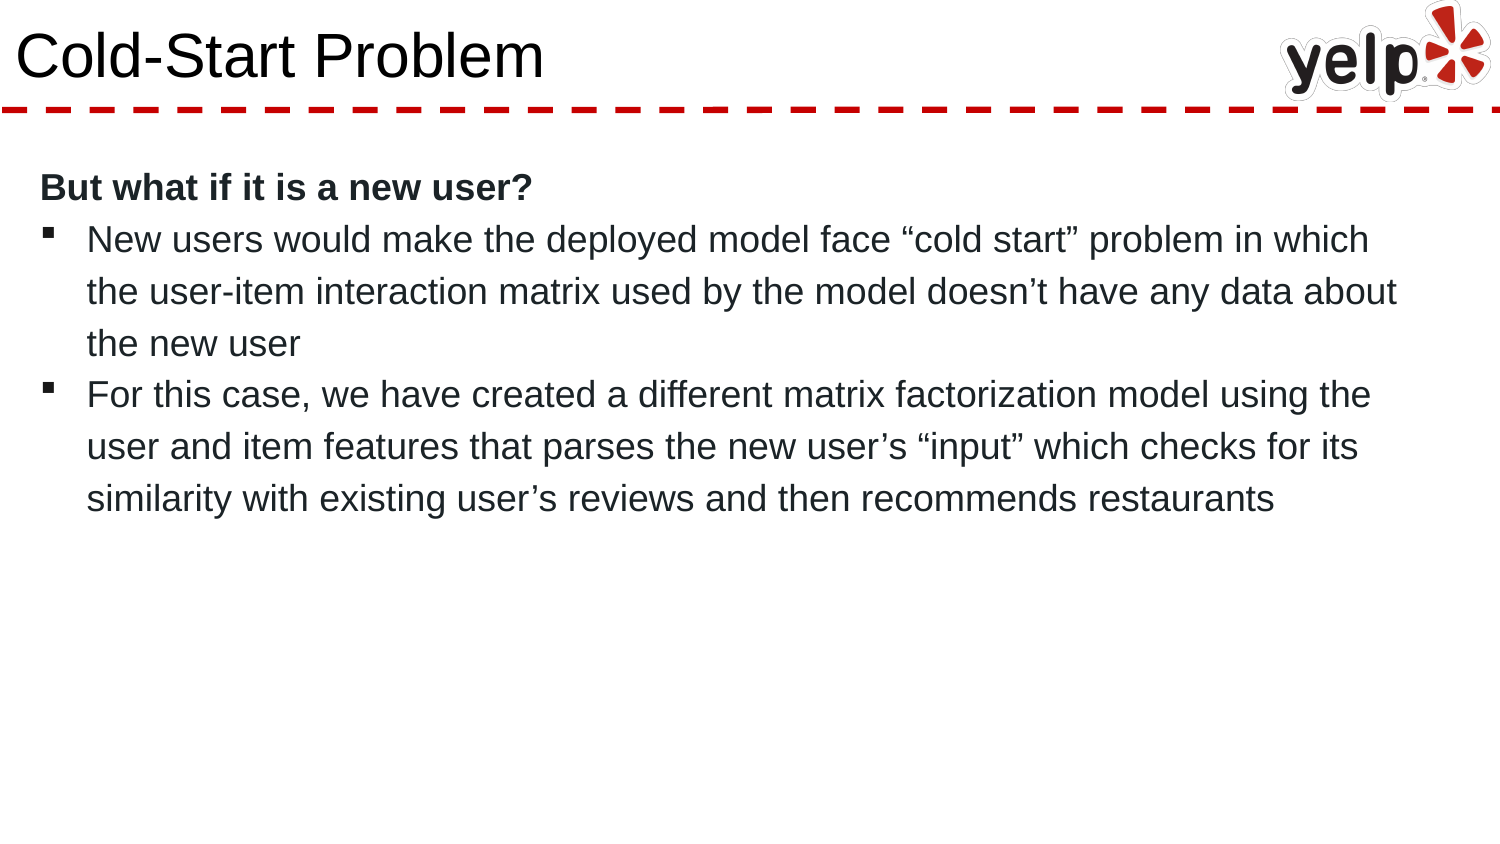

# Cold-Start Problem

But what if it is a new user?
New users would make the deployed model face “cold start” problem in which the user-item interaction matrix used by the model doesn’t have any data about the new user
For this case, we have created a different matrix factorization model using the user and item features that parses the new user’s “input” which checks for its similarity with existing user’s reviews and then recommends restaurants